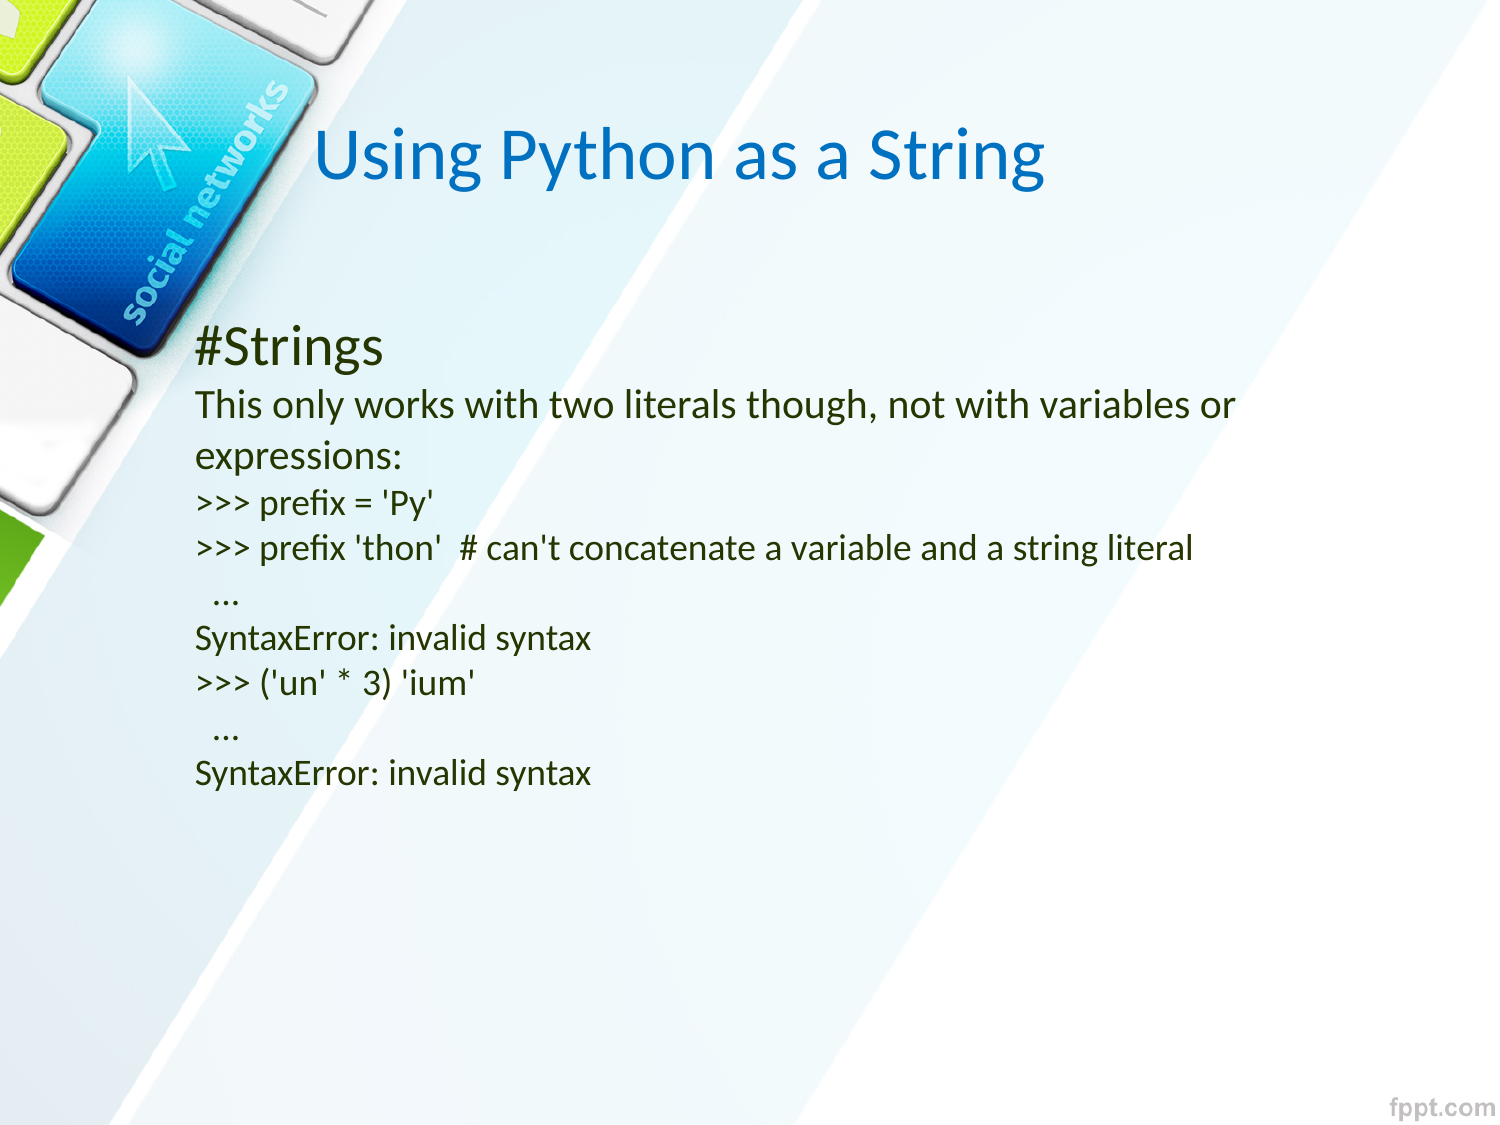

Using Python as a String
#Strings
This only works with two literals though, not with variables or expressions:
>>> prefix = 'Py'
>>> prefix 'thon'  # can't concatenate a variable and a string literal
  ...
SyntaxError: invalid syntax
>>> ('un' * 3) 'ium'
  ...
SyntaxError: invalid syntax